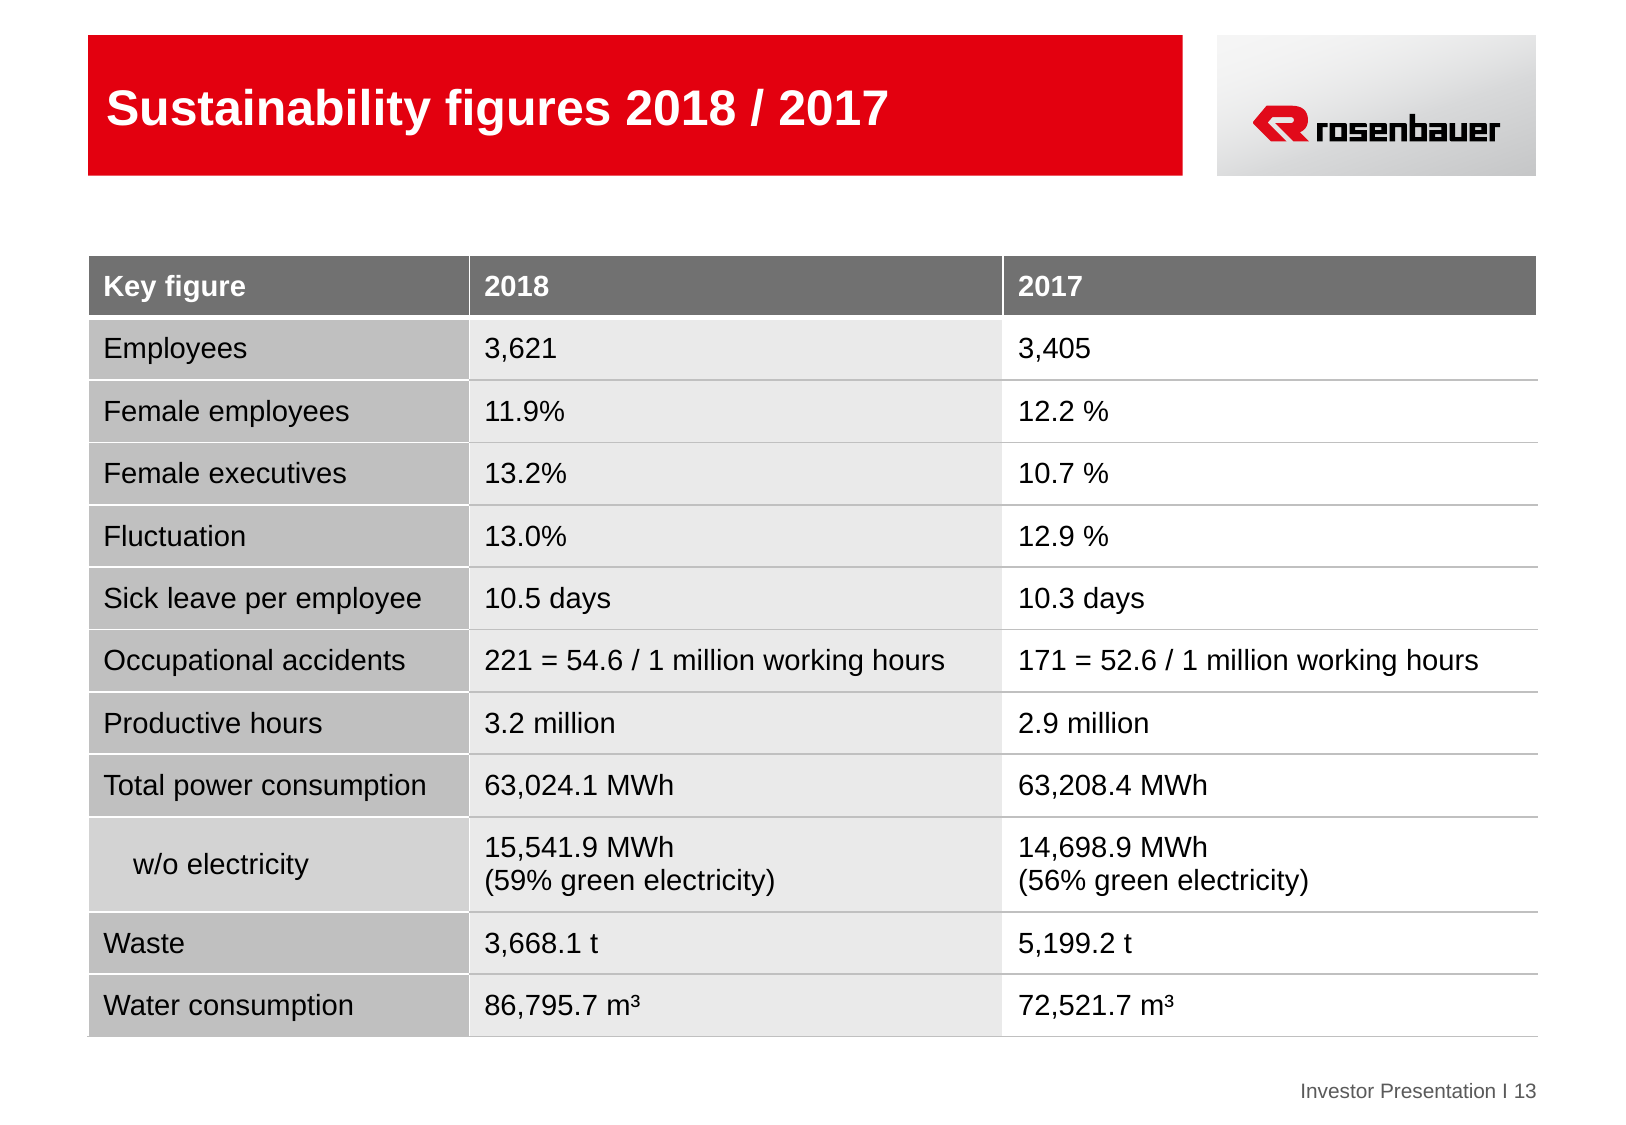

Sustainability figures 2018 / 2017
| Key figure | 2018 | 2017 |
| --- | --- | --- |
| Employees | 3,621 | 3,405 |
| Female employees | 11.9% | 12.2 % |
| Female executives | 13.2% | 10.7 % |
| Fluctuation | 13.0% | 12.9 % |
| Sick leave per employee | 10.5 days | 10.3 days |
| Occupational accidents | 221 = 54.6 / 1 million working hours | 171 = 52.6 / 1 million working hours |
| Productive hours | 3.2 million | 2.9 million |
| Total power consumption | 63,024.1 MWh | 63,208.4 MWh |
| w/o electricity | 15,541.9 MWh (59% green electricity) | 14,698.9 MWh (56% green electricity) |
| Waste | 3,668.1 t | 5,199.2 t |
| Water consumption | 86,795.7 m³ | 72,521.7 m³ |